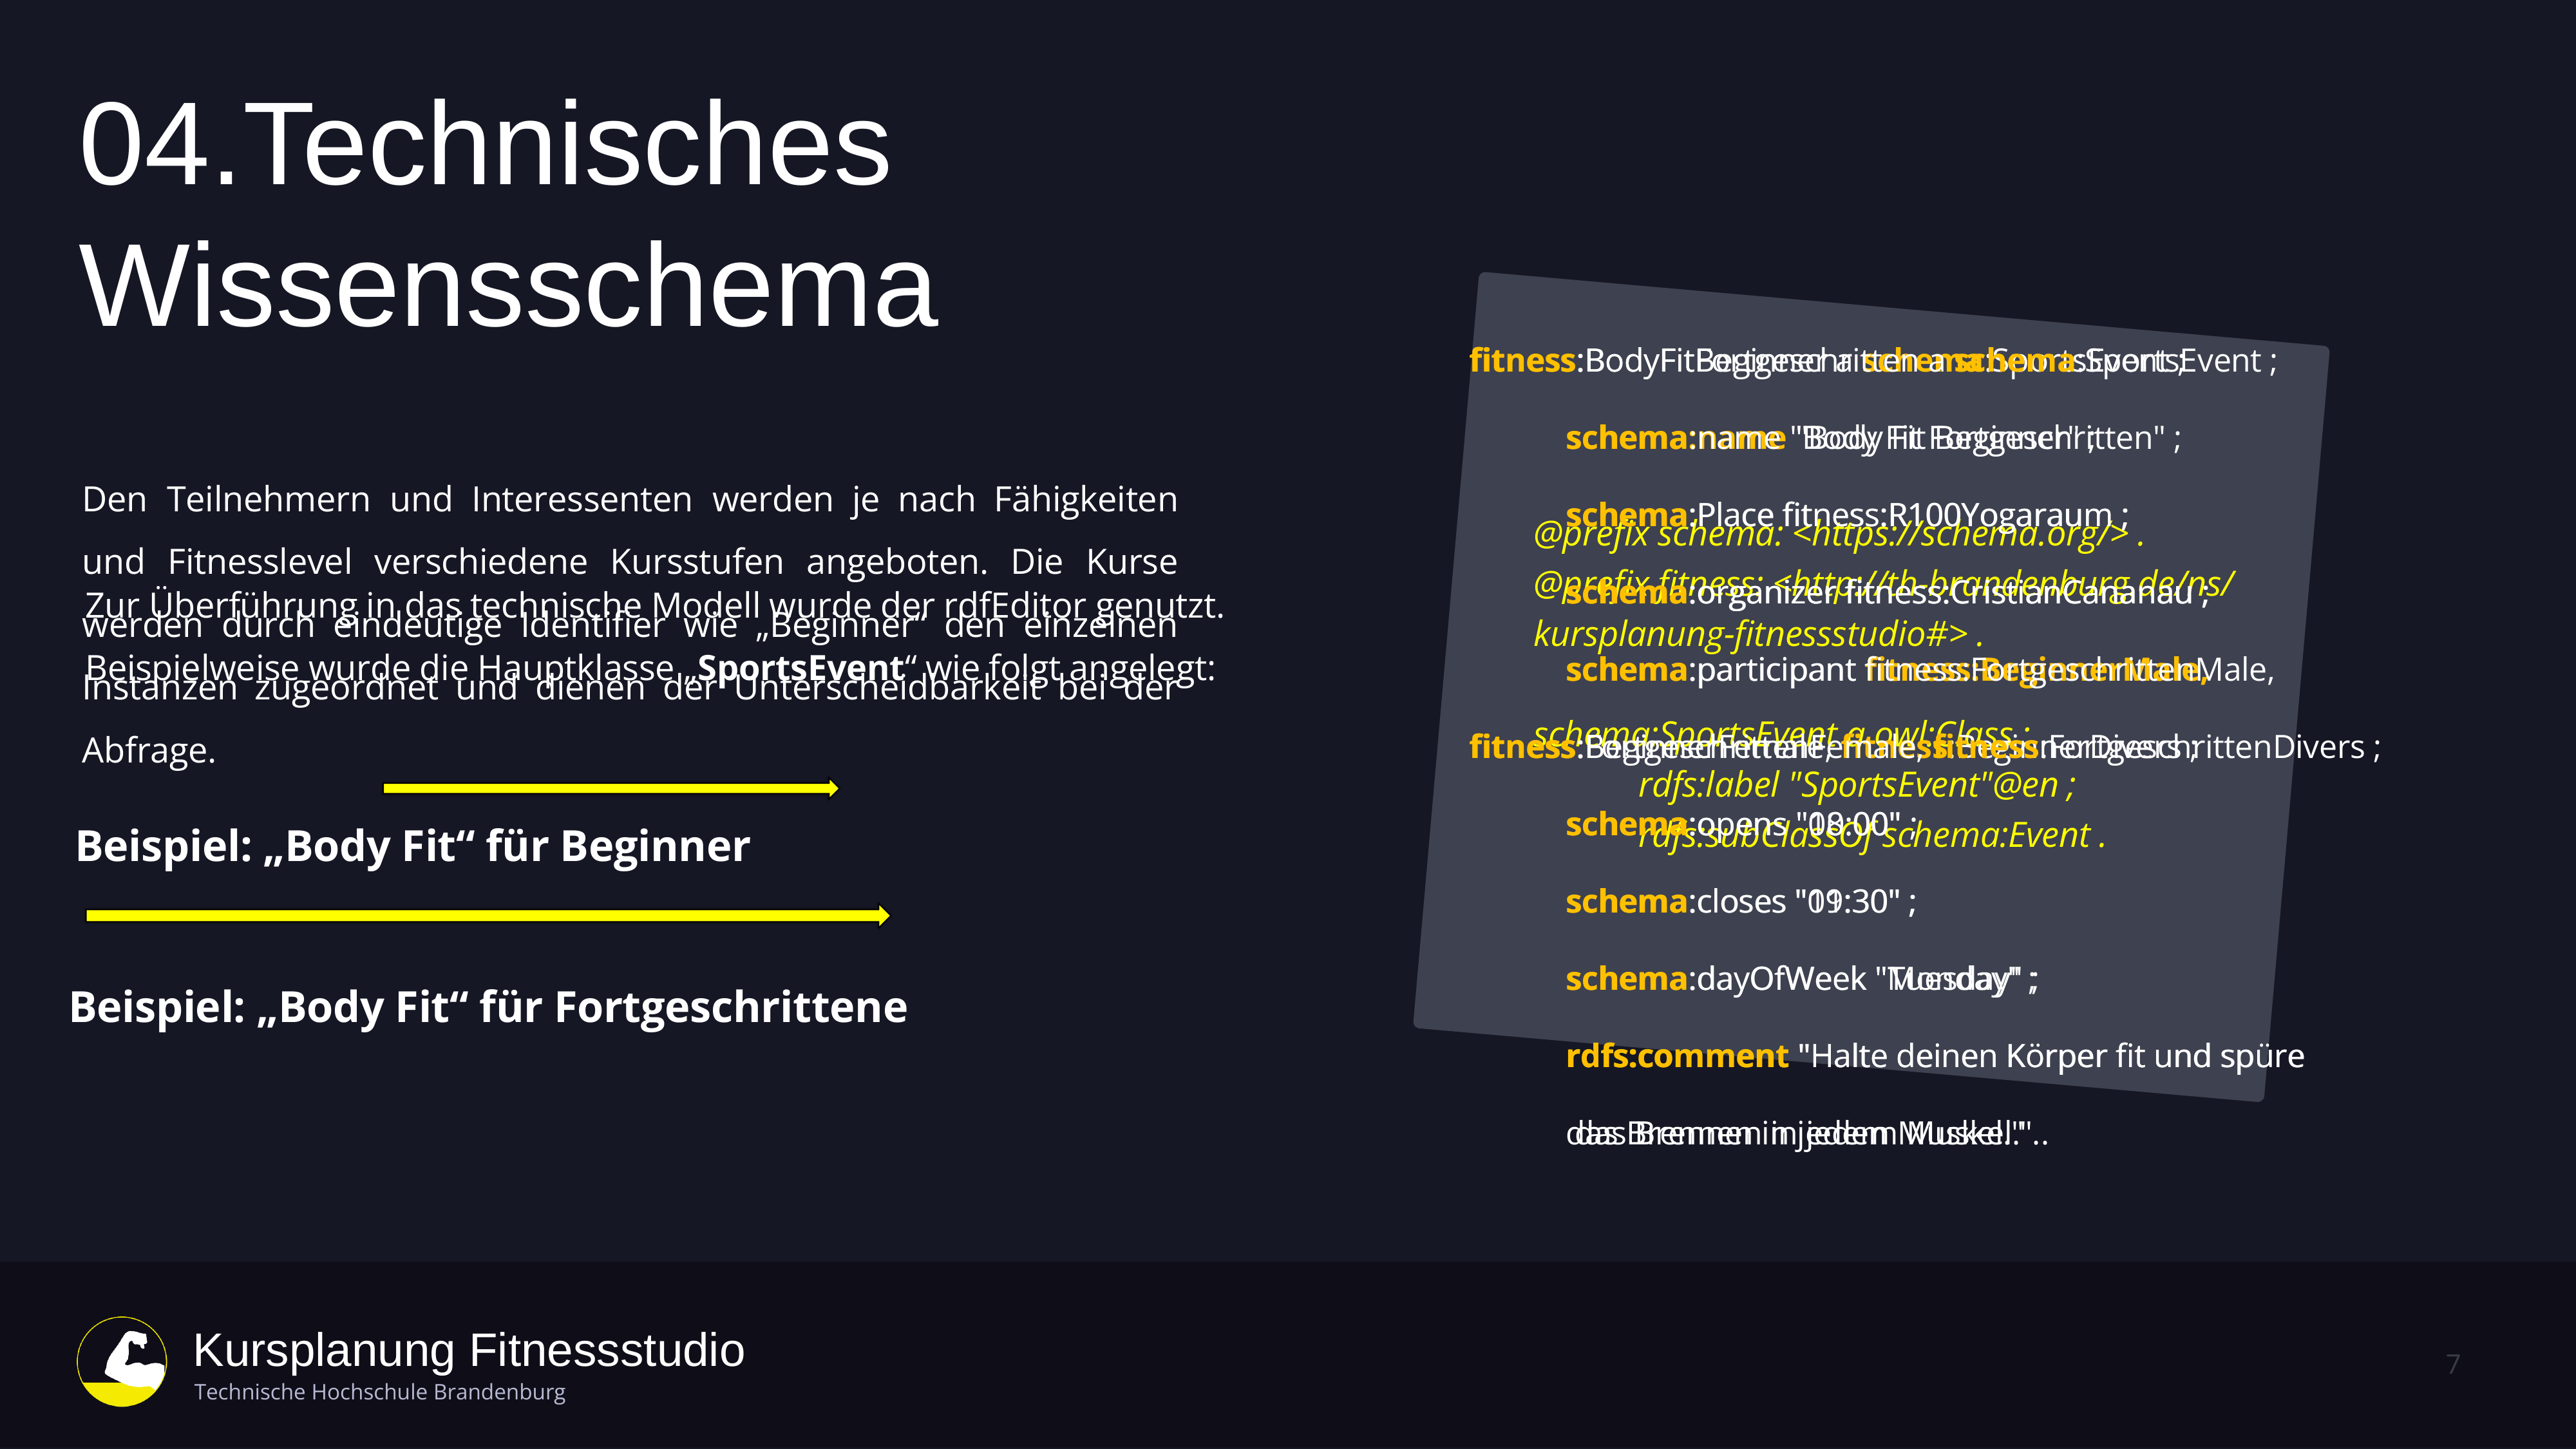

04.Technisches Wissensschema
fitness:BodyFitFortgeschritten a schema:SportsEvent ;
	schema:name "Body Fit Fortgeschritten" ;
	schema:Place fitness:R100Yogaraum ;
	schema:organizer fitness:CristianCananau ;
	schema:participant fitness:FortgeschrittenMale, fitness:FortgeschrittenFemale, fitness:FortgeschrittenDivers ;
	schema:opens "10:00" ;
	schema:closes "11:30" ;
	schema:dayOfWeek "Tuesday" ;
	rdfs:comment "Halte deinen Körper fit und spüre
	 das Brennen in jedem Muskel." .
fitness:BodyFitBeginner a schema:SportsEvent ;
	schema:name "Body Fit Beginner" ;
	schema:Place fitness:R100Yogaraum ;
	schema:organizer fitness:CristianCananau ;
	schema:participant fitness:BeginnerMale, fitness:BeginnerFemale, fitness:BeginnerDivers ;
	schema:opens "08:00" ;
	schema:closes "09:30" ;
	schema:dayOfWeek "Monday" ;
	rdfs:comment "Halte deinen Körper fit und spüre
	das Brennen in jedem Muskel." .

Den Teilnehmern und Interessenten werden je nach Fähigkeiten und Fitnesslevel verschiedene Kursstufen angeboten. Die Kurse werden durch eindeutige Identifier wie „Beginner“ den einzelnen Instanzen zugeordnet und dienen der Unterscheidbarkeit bei der Abfrage.

@prefix schema: <https://schema.org/> .
@prefix fitness: <http://th-brandenburg.de/ns/kursplanung-fitnessstudio#> .

schema:SportsEvent a owl:Class ;
            rdfs:label "SportsEvent"@en ;
            rdfs:subClassOf schema:Event .
Zur Überführung in das technische Modell wurde der rdfEditor genutzt.
Beispielweise wurde die Hauptklasse „SportsEvent“ wie folgt angelegt:

Beispiel: „Body Fit“ für Beginner

Beispiel: „Body Fit“ für Fortgeschrittene
7